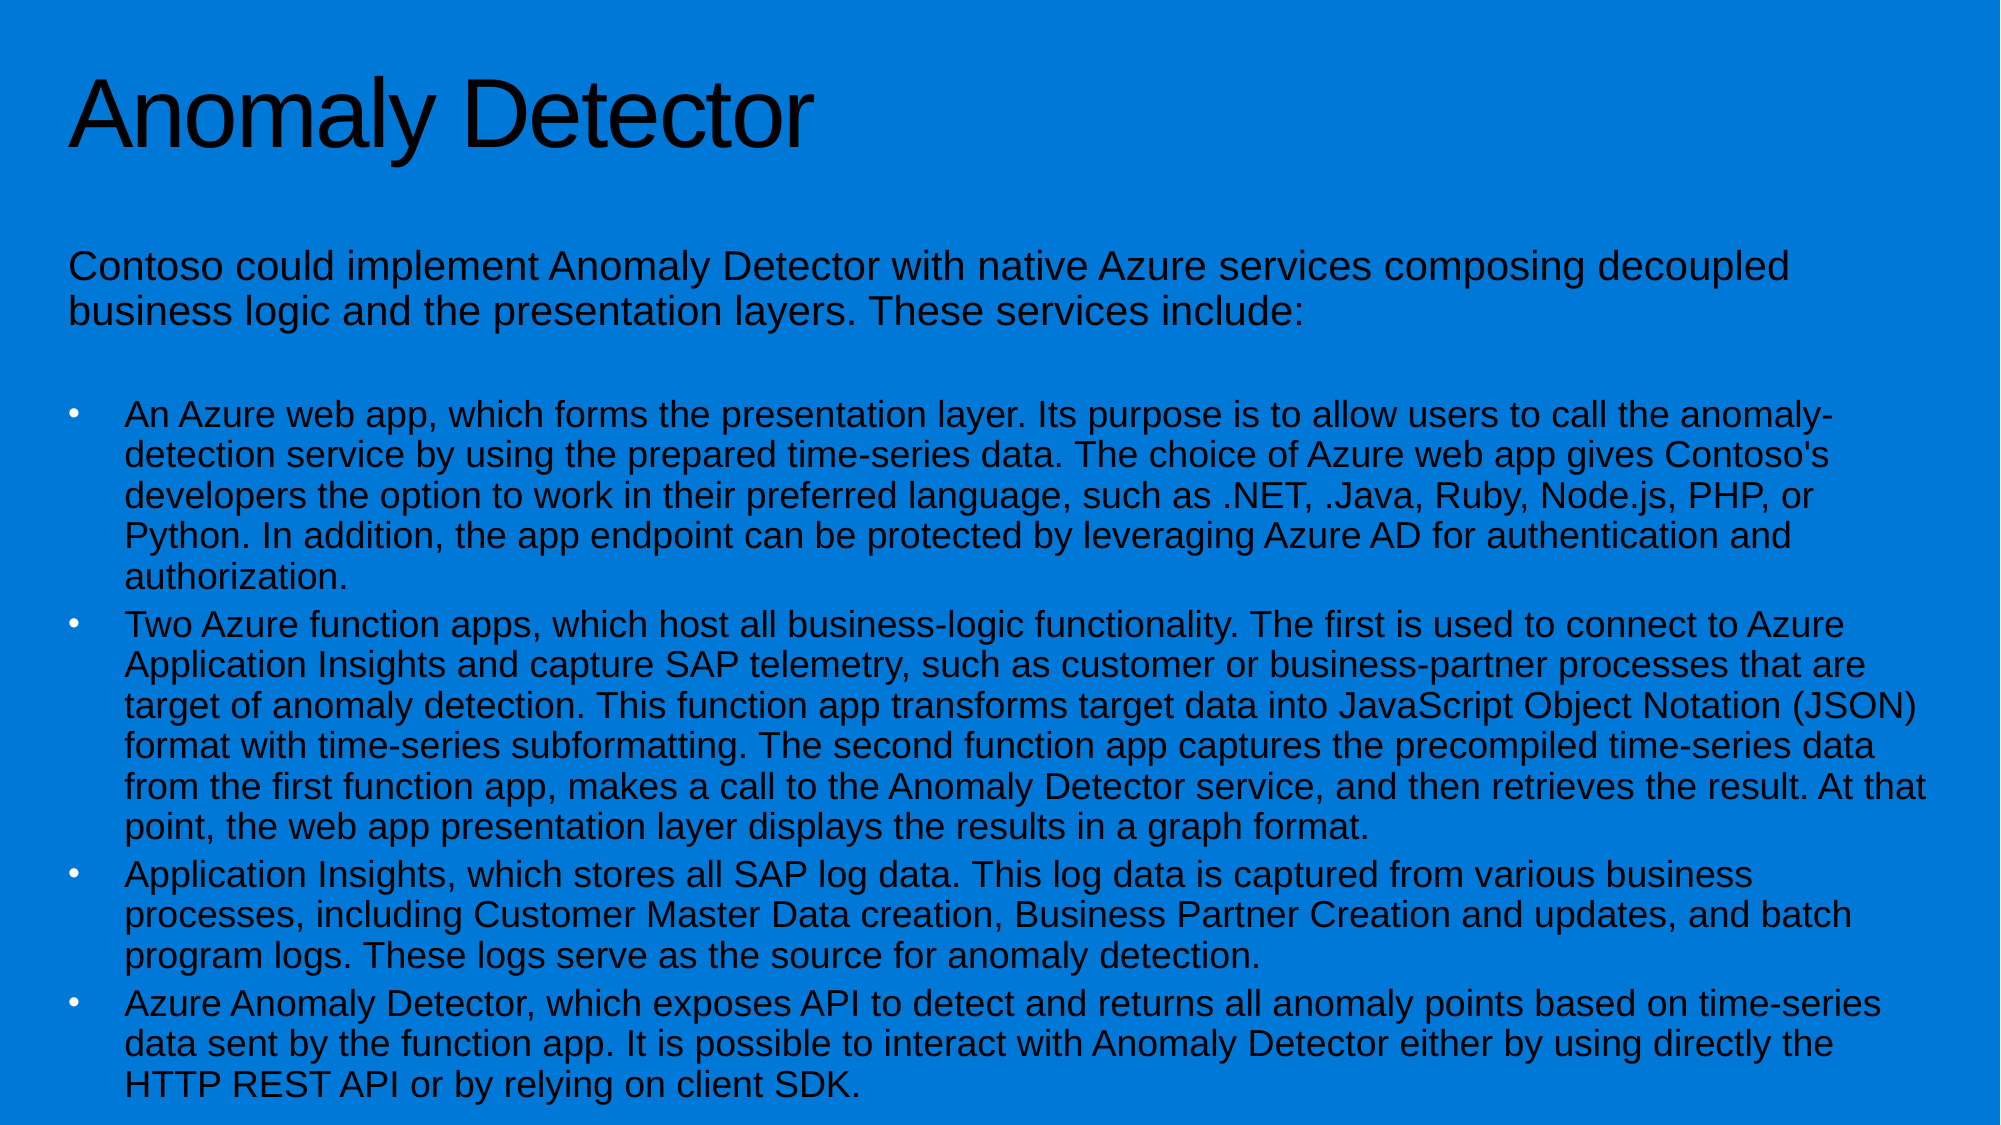

# Anomaly Detector
Contoso could implement Anomaly Detector with native Azure services composing decoupled business logic and the presentation layers. These services include:

An Azure web app, which forms the presentation layer. Its purpose is to allow users to call the anomaly-detection service by using the prepared time-series data. The choice of Azure web app gives Contoso's developers the option to work in their preferred language, such as .NET, .Java, Ruby, Node.js, PHP, or Python. In addition, the app endpoint can be protected by leveraging Azure AD for authentication and authorization.
Two Azure function apps, which host all business-logic functionality. The first is used to connect to Azure Application Insights and capture SAP telemetry, such as customer or business-partner processes that are target of anomaly detection. This function app transforms target data into JavaScript Object Notation (JSON) format with time-series subformatting. The second function app captures the precompiled time-series data from the first function app, makes a call to the Anomaly Detector service, and then retrieves the result. At that point, the web app presentation layer displays the results in a graph format.
Application Insights, which stores all SAP log data. This log data is captured from various business processes, including Customer Master Data creation, Business Partner Creation and updates, and batch program logs. These logs serve as the source for anomaly detection.
Azure Anomaly Detector, which exposes API to detect and returns all anomaly points based on time-series data sent by the function app. It is possible to interact with Anomaly Detector either by using directly the HTTP REST API or by relying on client SDK.